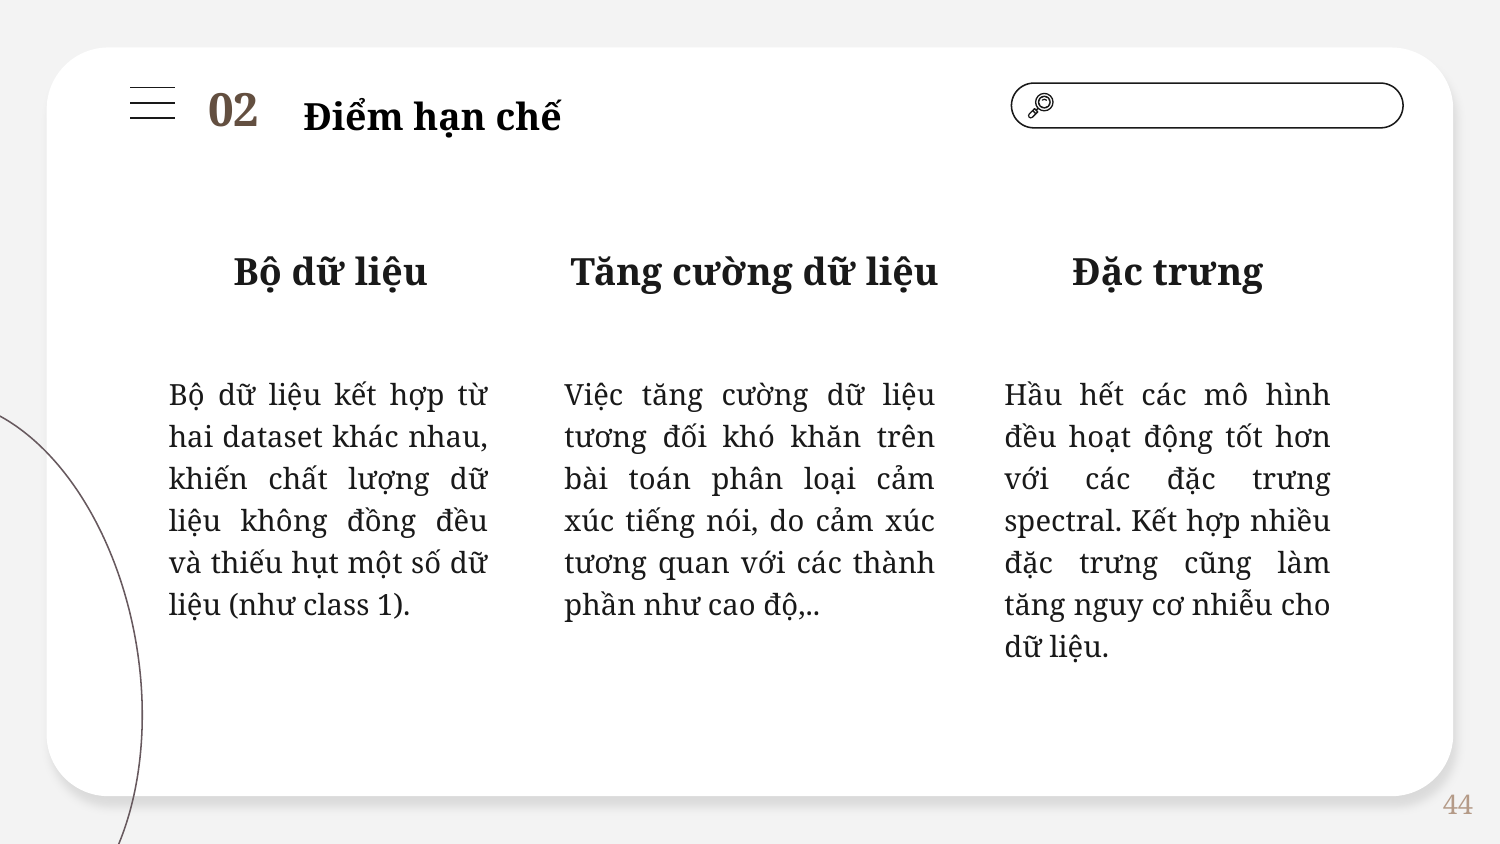

Điểm hạn chế
02
Tăng cường dữ liệu
Bộ dữ liệu
Đặc trưng
Việc tăng cường dữ liệu tương đối khó khăn trên bài toán phân loại cảm xúc tiếng nói, do cảm xúc tương quan với các thành phần như cao độ,..
Bộ dữ liệu kết hợp từ hai dataset khác nhau, khiến chất lượng dữ liệu không đồng đều và thiếu hụt một số dữ liệu (như class 1).
Hầu hết các mô hình đều hoạt động tốt hơn với các đặc trưng spectral. Kết hợp nhiều đặc trưng cũng làm tăng nguy cơ nhiễu cho dữ liệu.
44